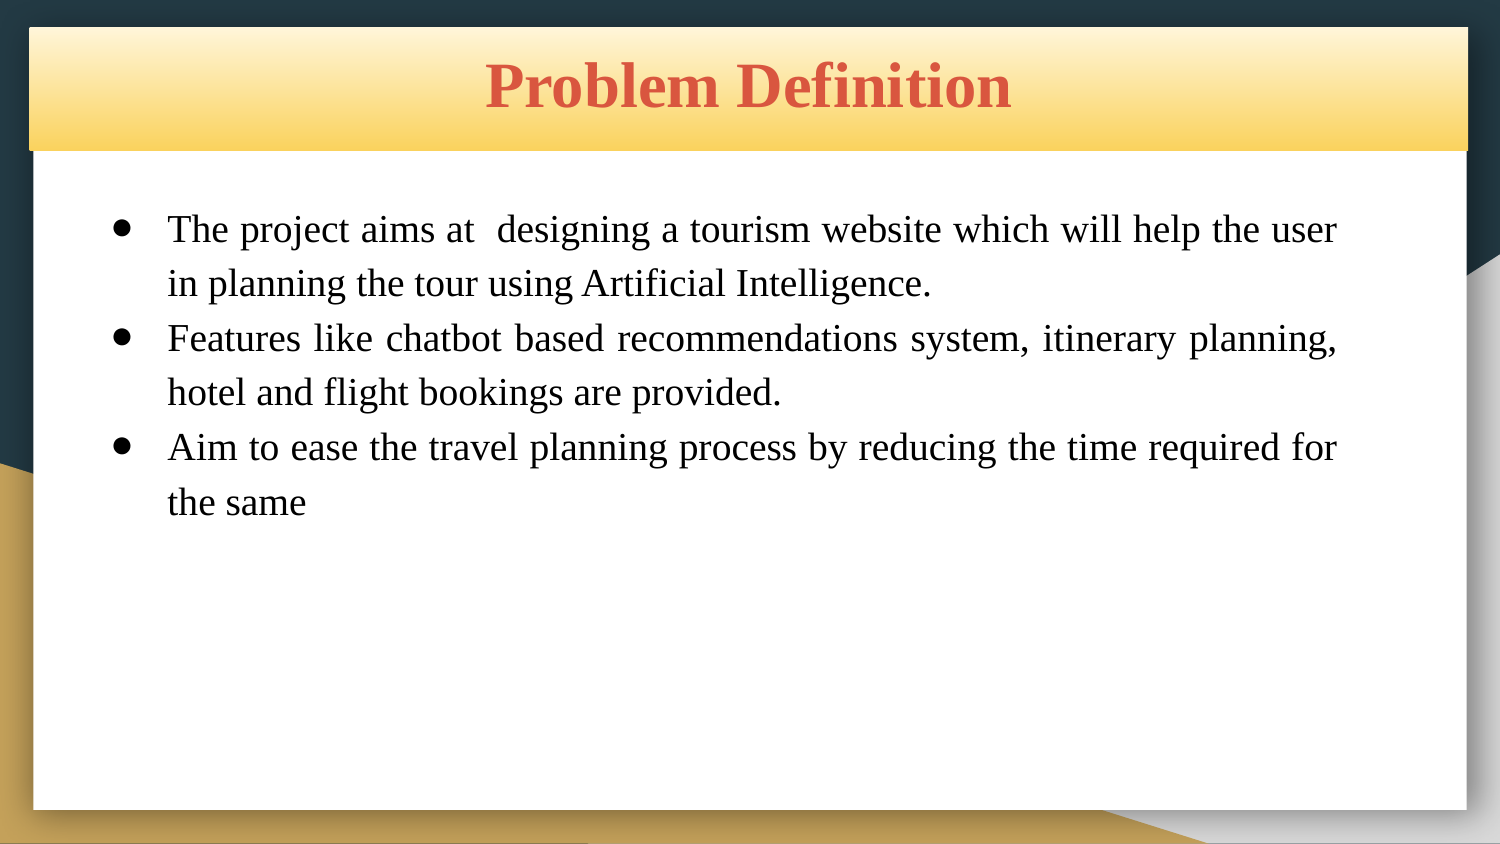

# Problem Definition
The project aims at  designing a tourism website which will help the user in planning the tour using Artificial Intelligence.
Features like chatbot based recommendations system, itinerary planning, hotel and flight bookings are provided.
Aim to ease the travel planning process by reducing the time required for the same